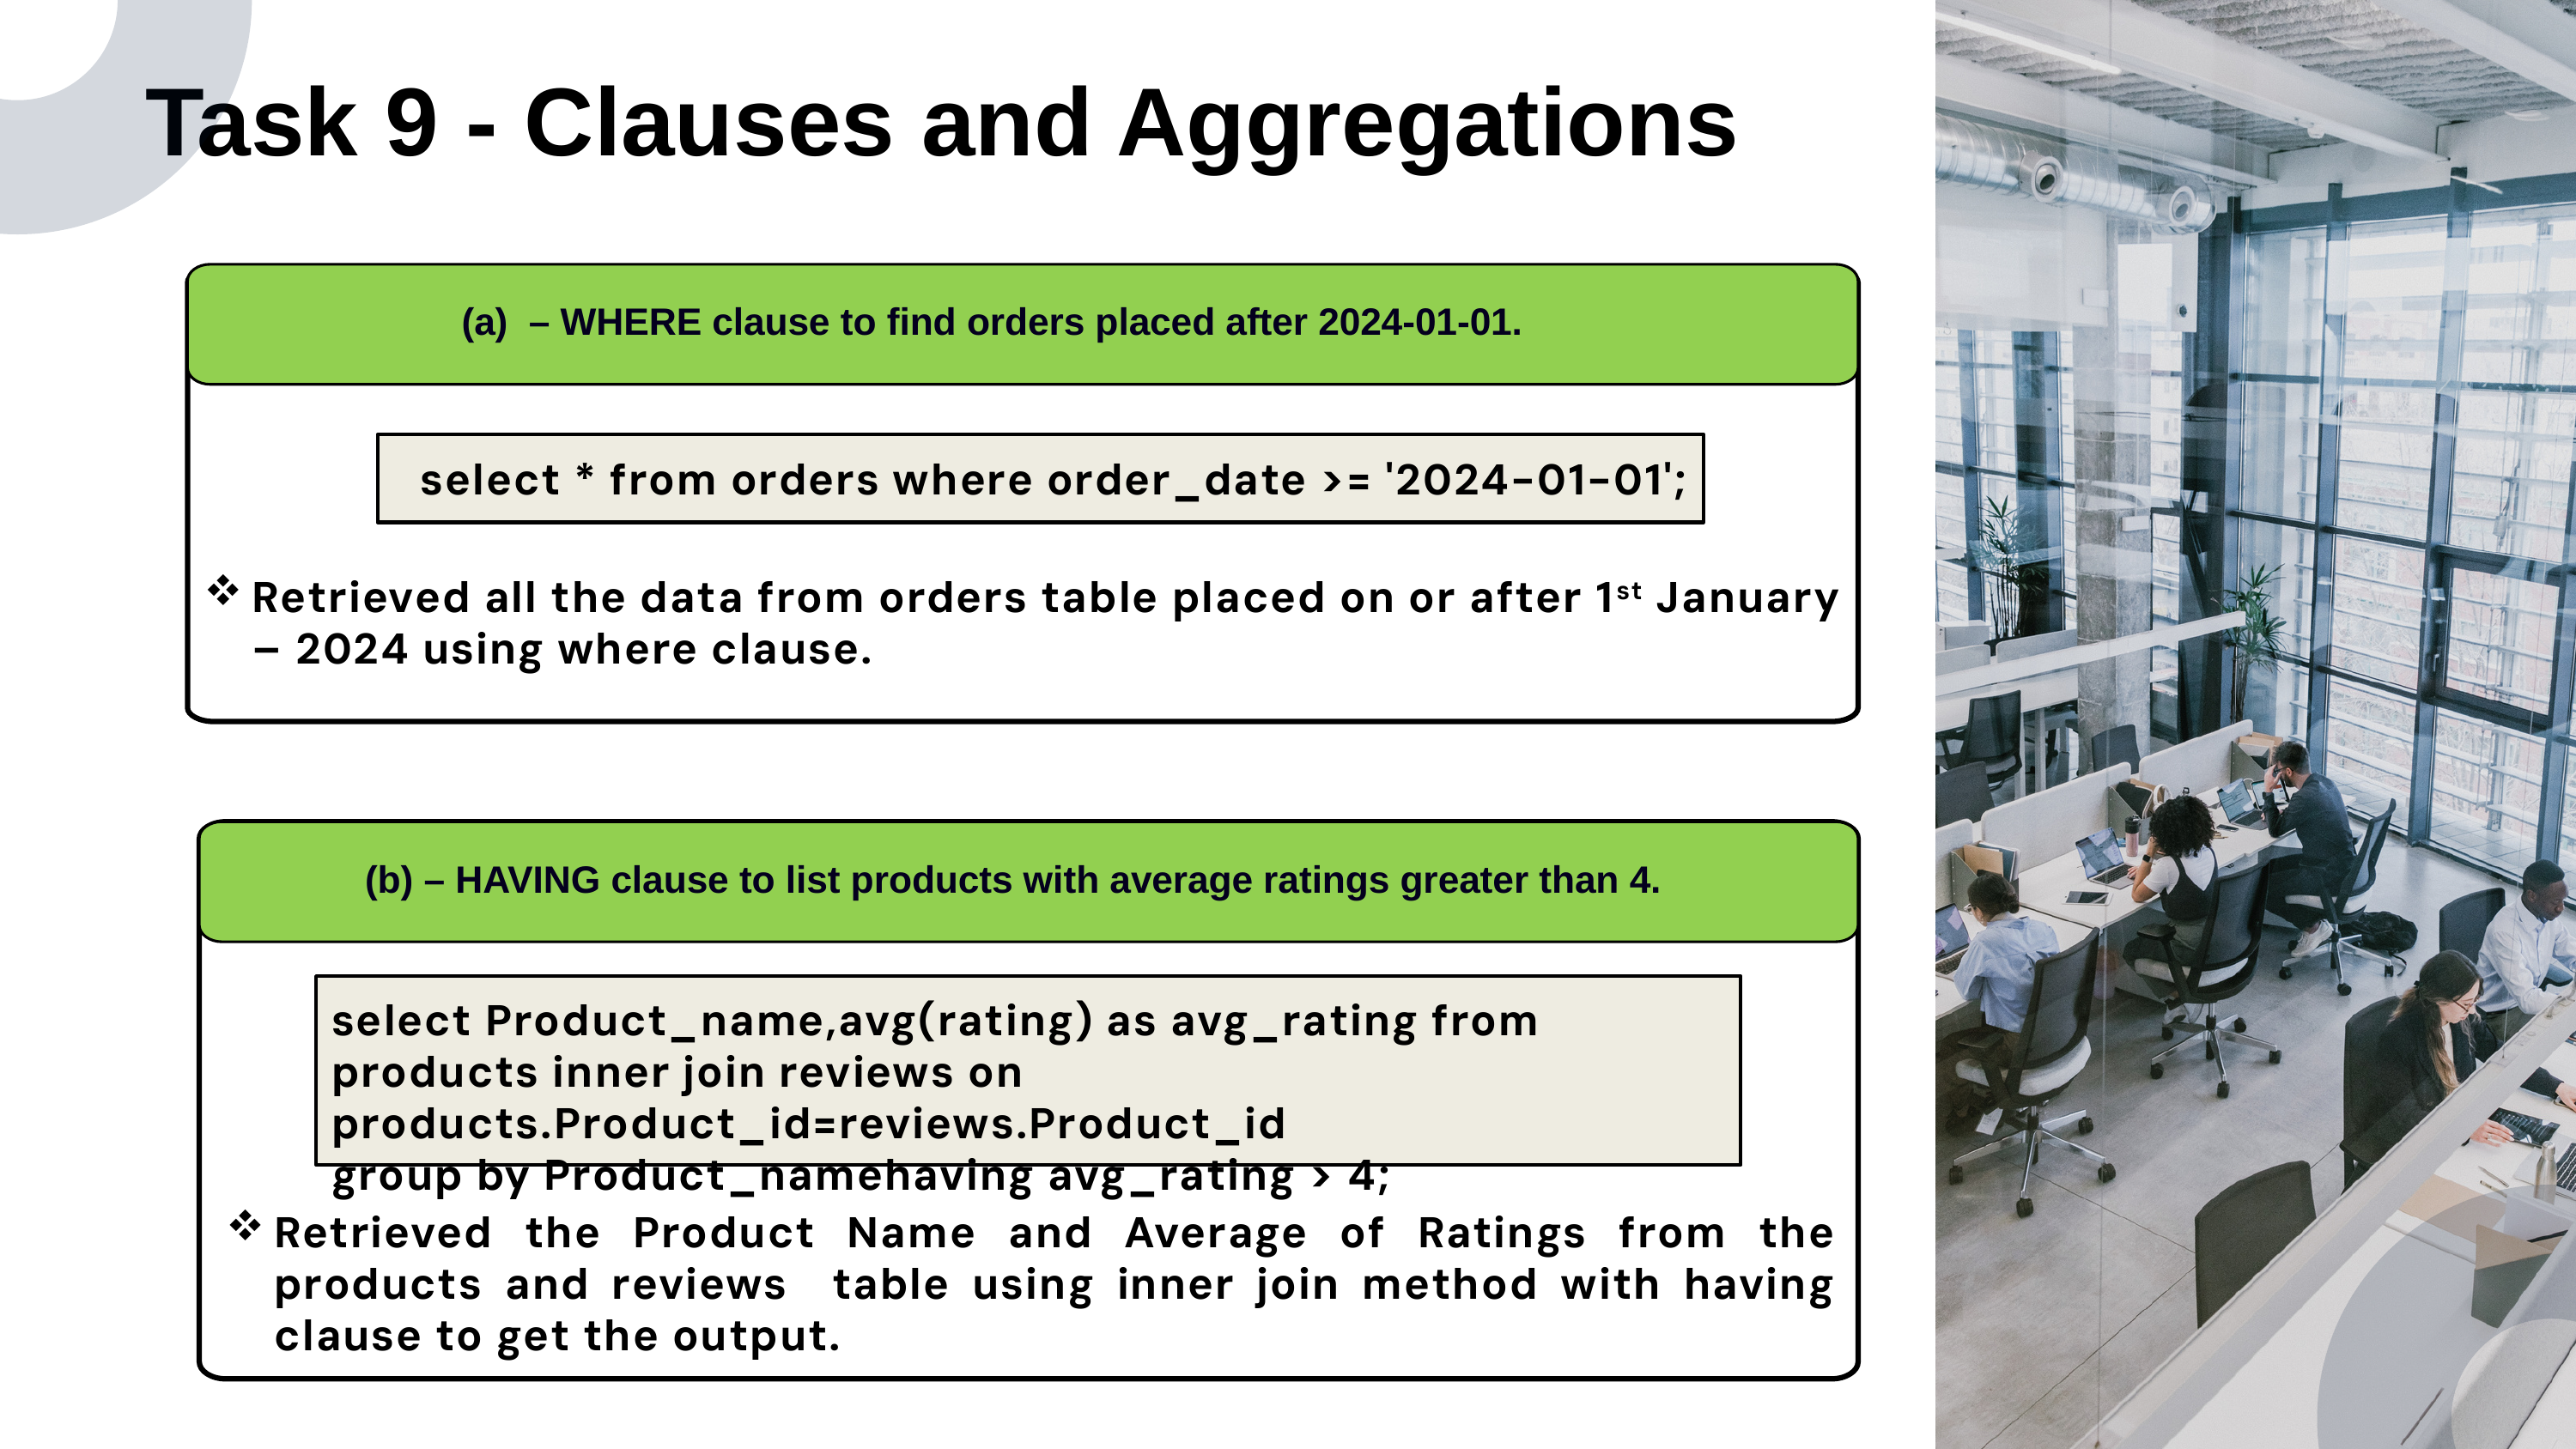

Task 9 - Clauses and Aggregations

(a)  – WHERE clause to find orders placed after 2024-01-01.

select * from orders where order_date >= '2024-01-01';
Retrieved all the data from orders table placed on or after 1st January – 2024 using where clause.
Lorem ipsum dolor sit amet, consectetur adipiscing elit, sed do eiusmod tempor incididunt ut labore et dolore magna aliqua. Ut enim ad minim veniam, quis nostrud exercitation sequat.

(b) – HAVING clause to list products with average ratings greater than 4.

select Product_name,avg(rating) as avg_rating from products inner join reviews on products.Product_id=reviews.Product_id
group by Product_namehaving avg_rating > 4;
Retrieved the Product Name and Average of Ratings from the products and reviews  table using inner join method with having clause to get the output.